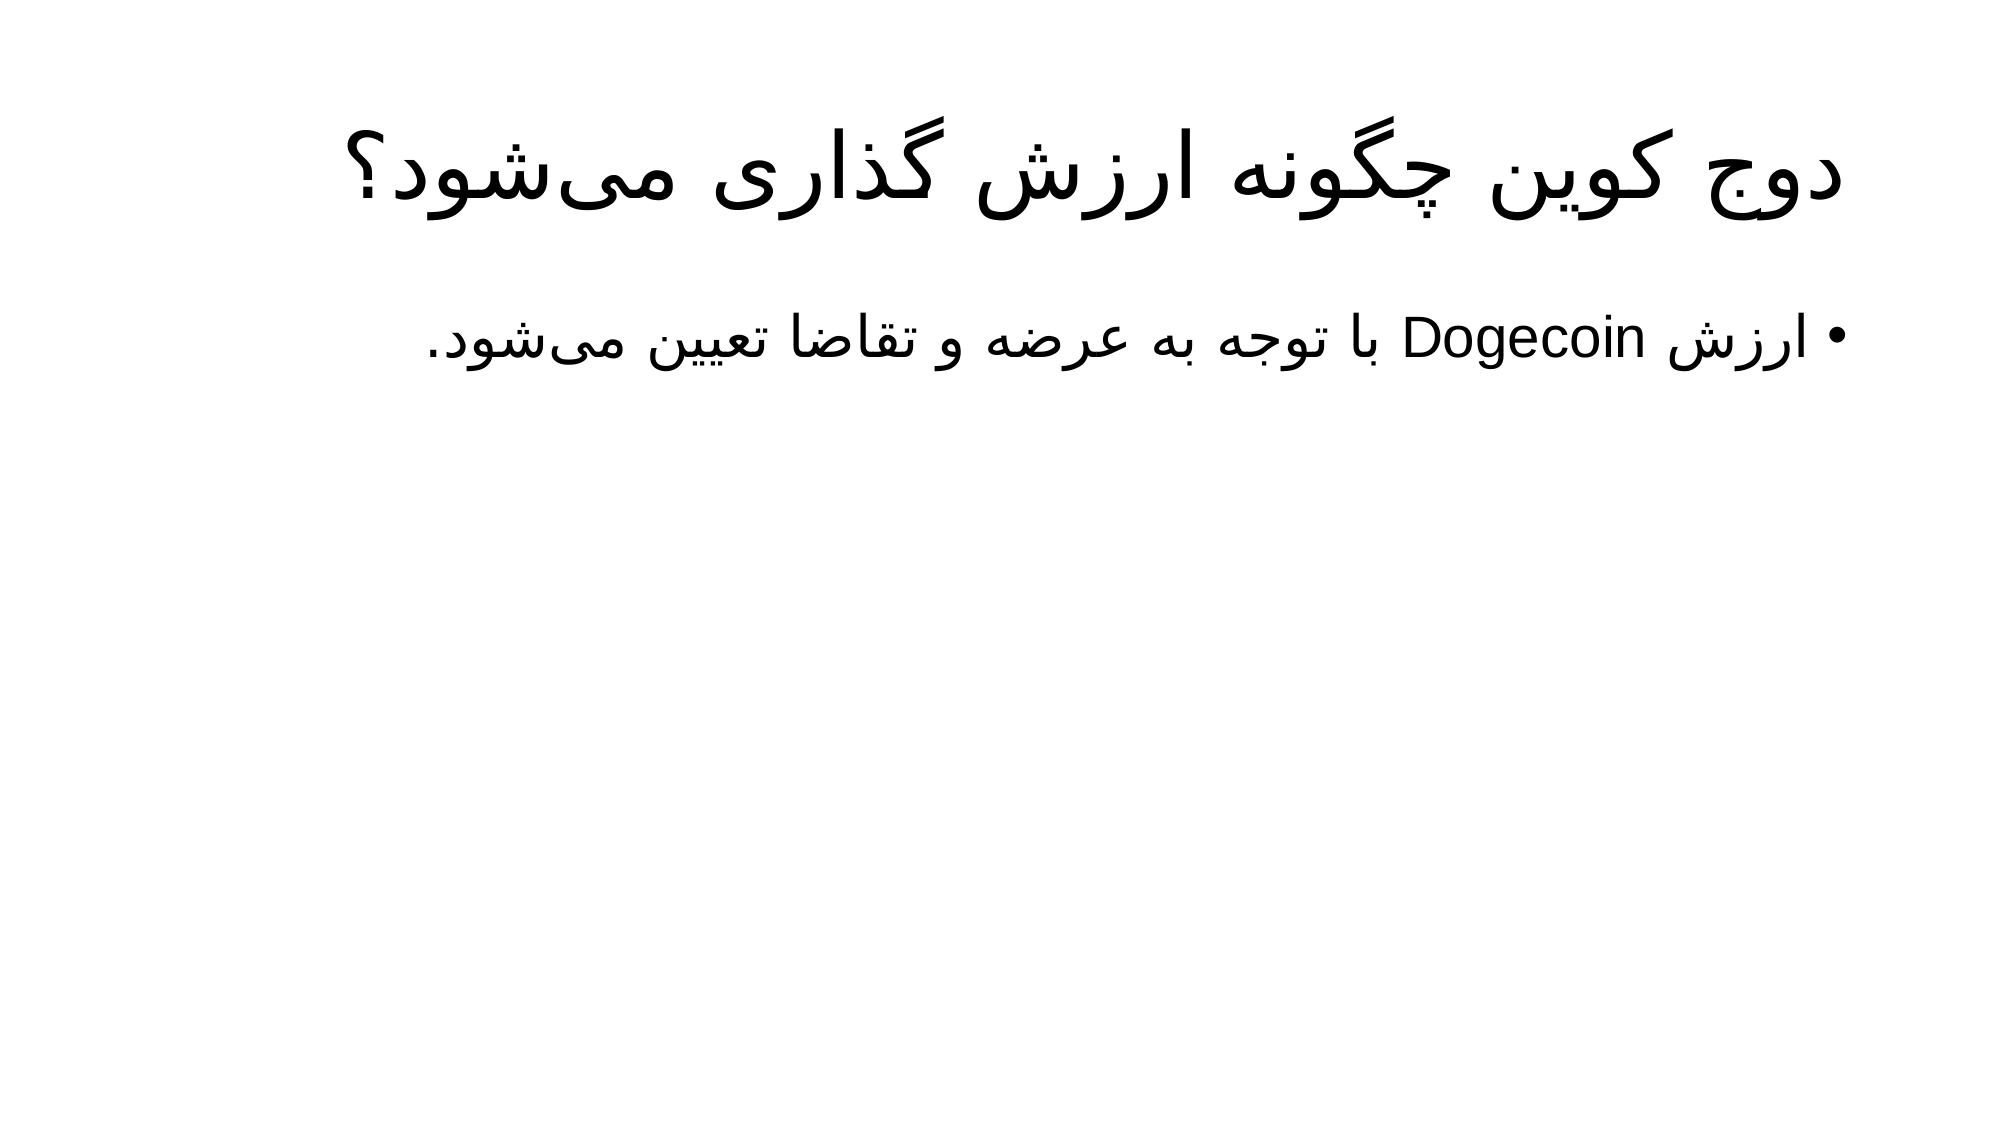

# دوج کوین چگونه ارزش گذاری می‌شود؟
ارزش Dogecoin با توجه به عرضه و تقاضا تعیین می‌شود.